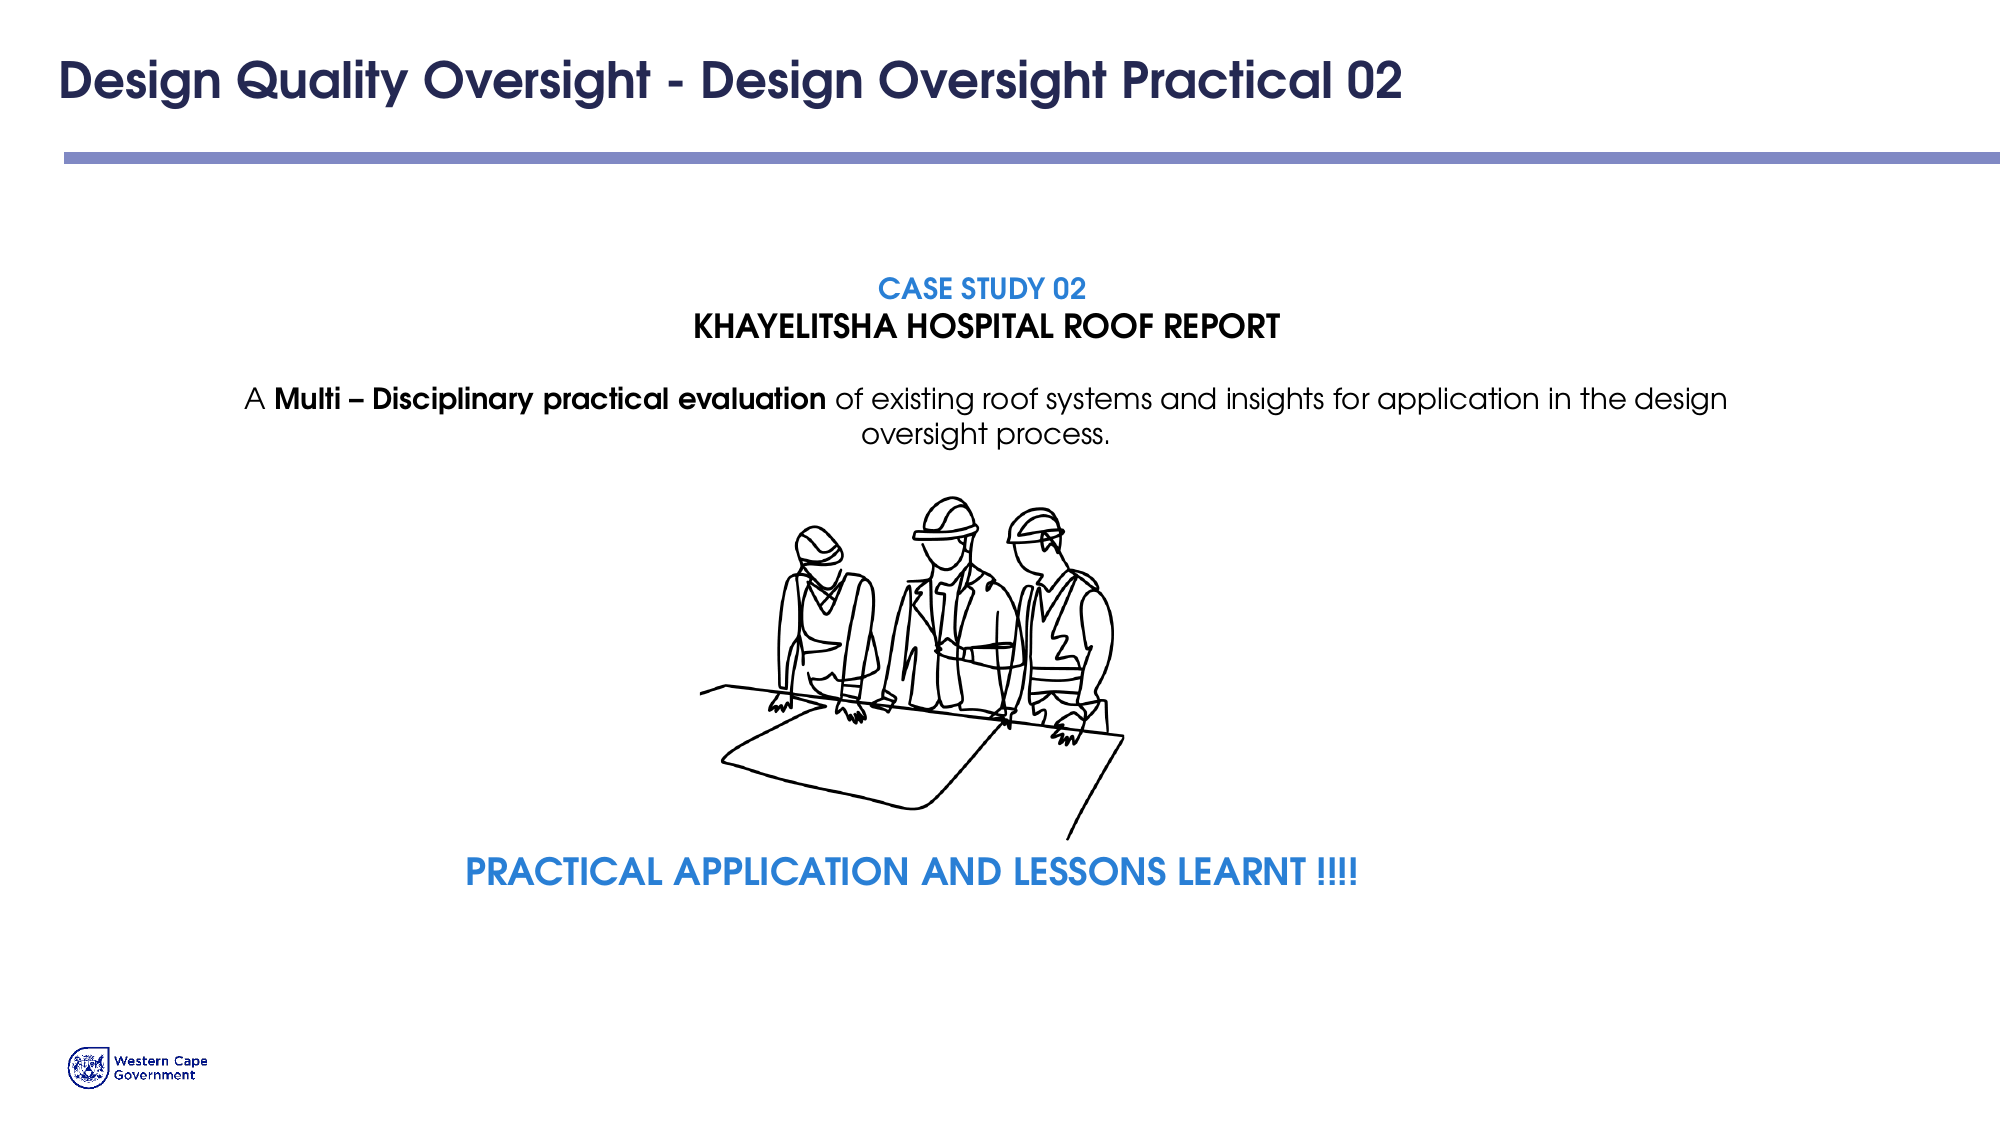

# Design Quality Oversight - Design Oversight Practical 02

CASE STUDY 02
KHAYELITSHA HOSPITAL ROOF REPORT

A Multi – Disciplinary practical evaluation of existing roof systems and insights for application in the design oversight process.

PRACTICAL APPLICATION AND LESSONS LEARNT !!!!